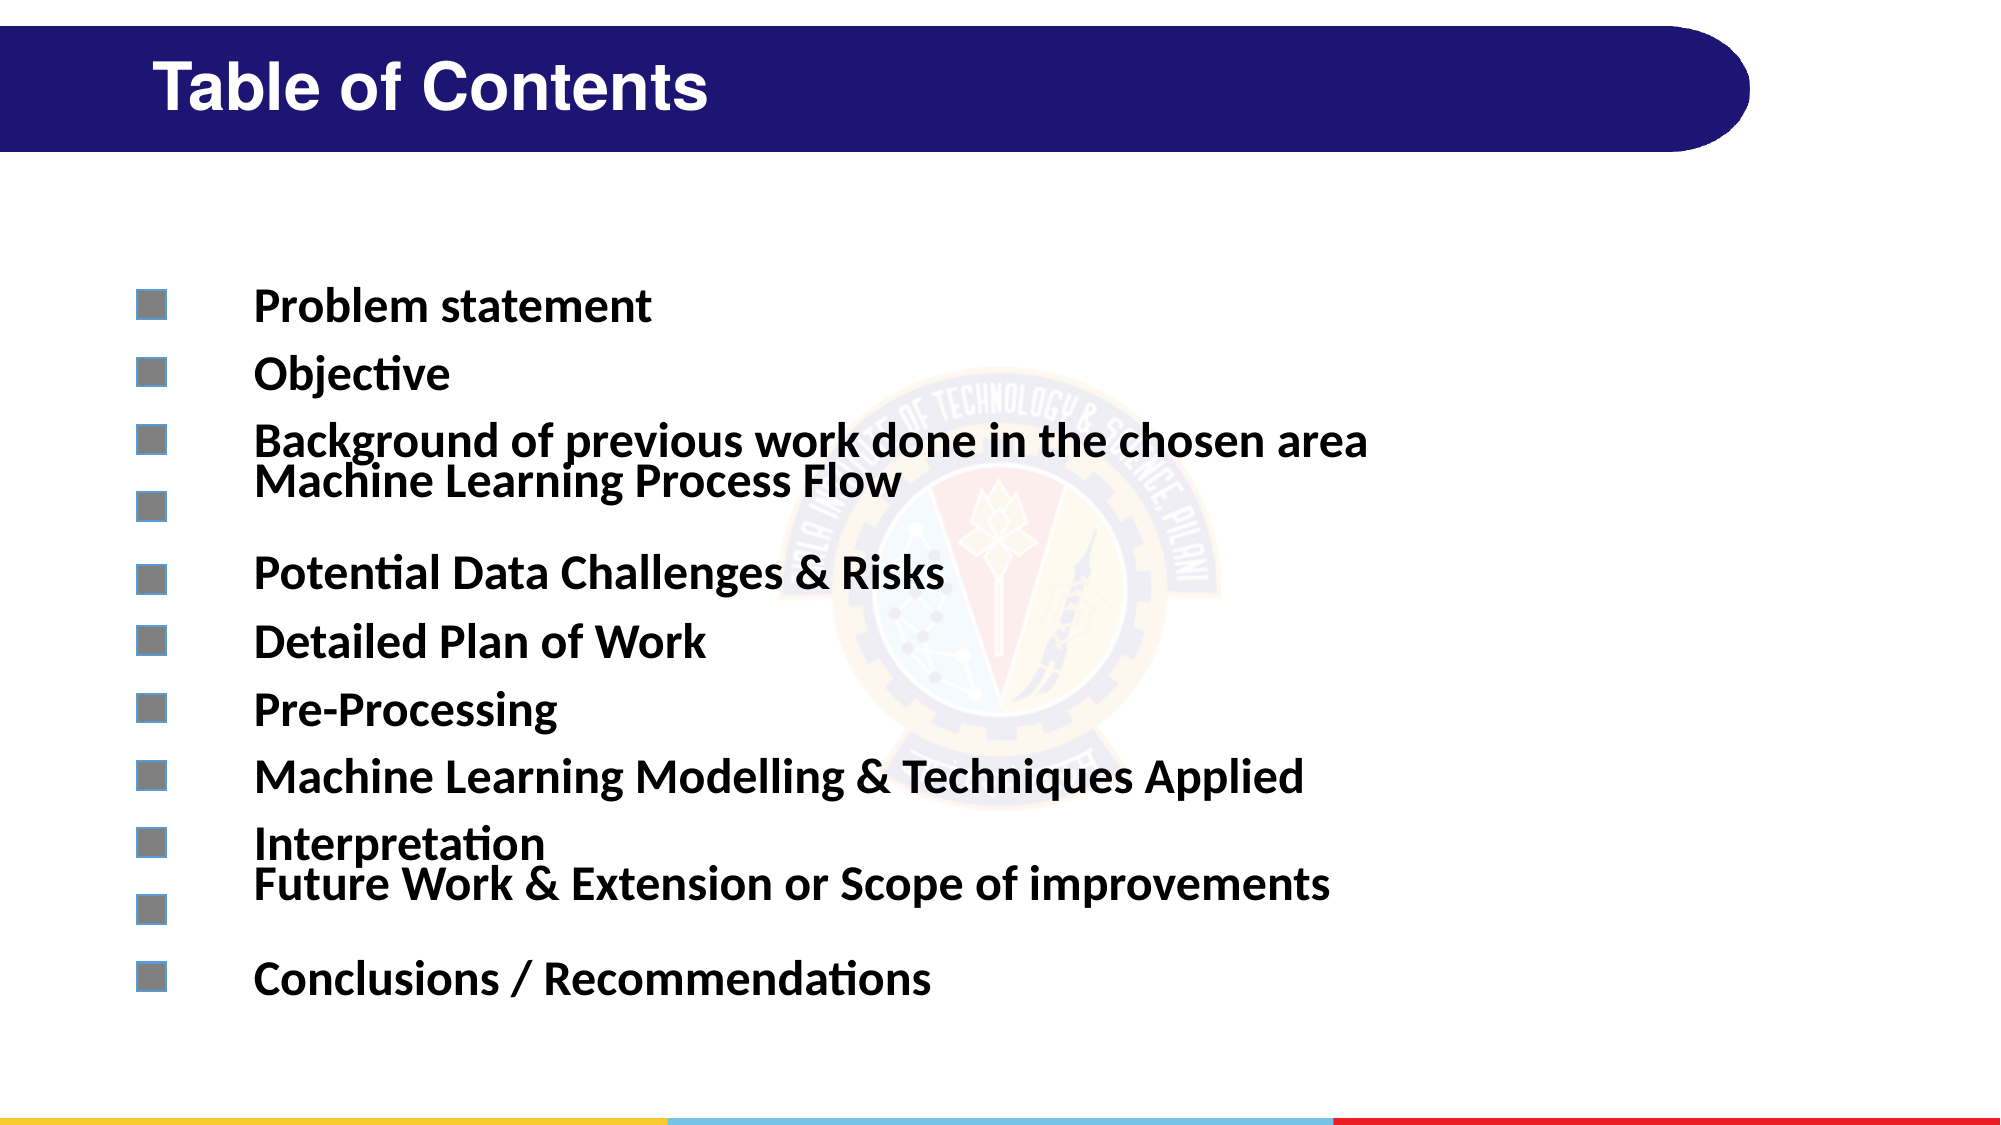

# Table of Contents

Problem statement

Objective

Background of previous work done in the chosen area

Detailed Plan of Work
Machine Learning Process Flow

Potential Data Challenges & Risks

Pre-Processing

Machine Learning Modelling & Techniques Applied

Interpretation

Future Work & Extension or Scope of improvements

Conclusions / Recommendations